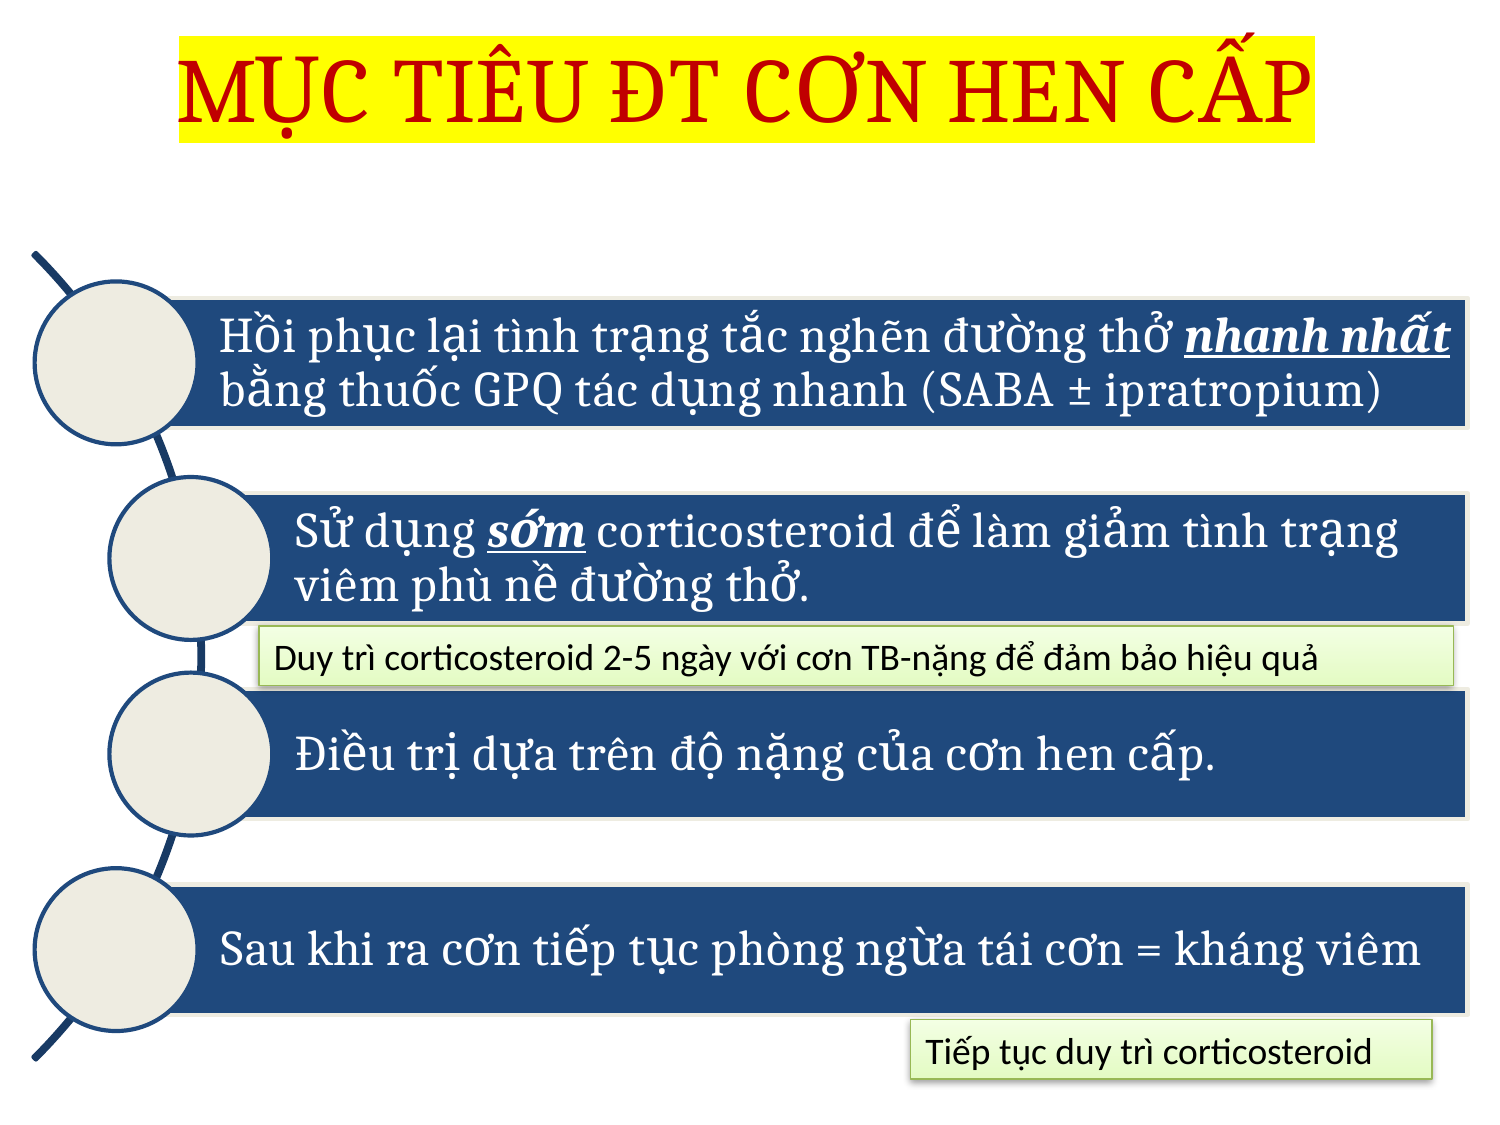

# MỤC TIÊU ĐT CƠN HEN CẤP
Hồi phục lại tình trạng tắc nghẽn đường thở nhanh nhất bằng thuốc GPQ tác dụng nhanh (SABA ± ipratropium)
Sử dụng sớm corticosteroid để làm giảm tình trạng viêm phù nề đường thở.
Điều trị dựa trên độ nặng của cơn hen cấp.
Sau khi ra cơn tiếp tục phòng ngừa tái cơn = kháng viêm
Duy trì corticosteroid 2-5 ngày với cơn TB-nặng để đảm bảo hiệu quả
Tiếp tục duy trì corticosteroid